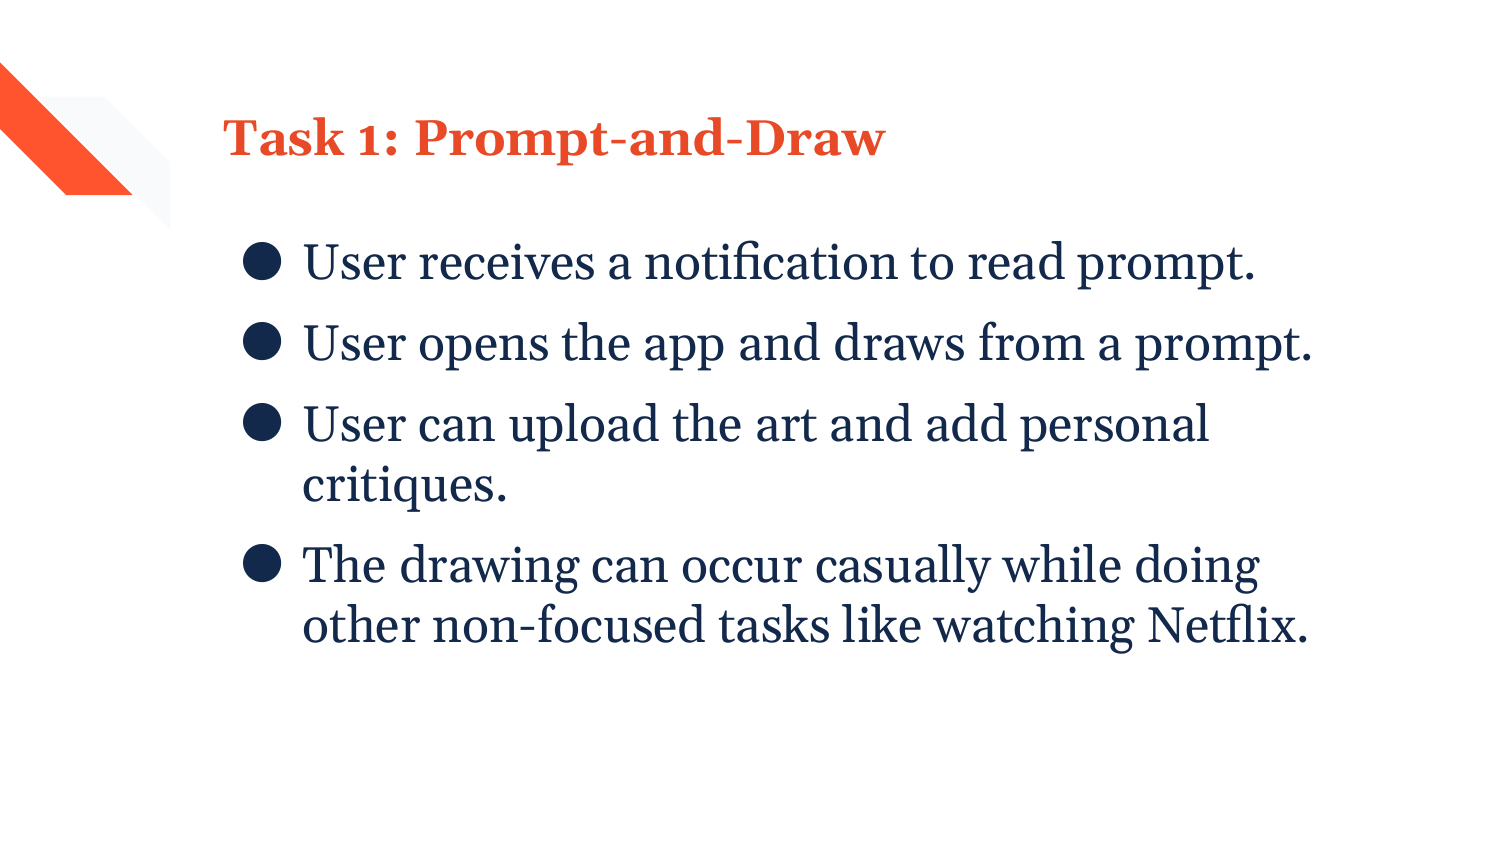

# Task 1: Prompt-and-Draw
User receives a notification to read prompt.
User opens the app and draws from a prompt.
User can upload the art and add personal critiques.
The drawing can occur casually while doing other non-focused tasks like watching Netflix.